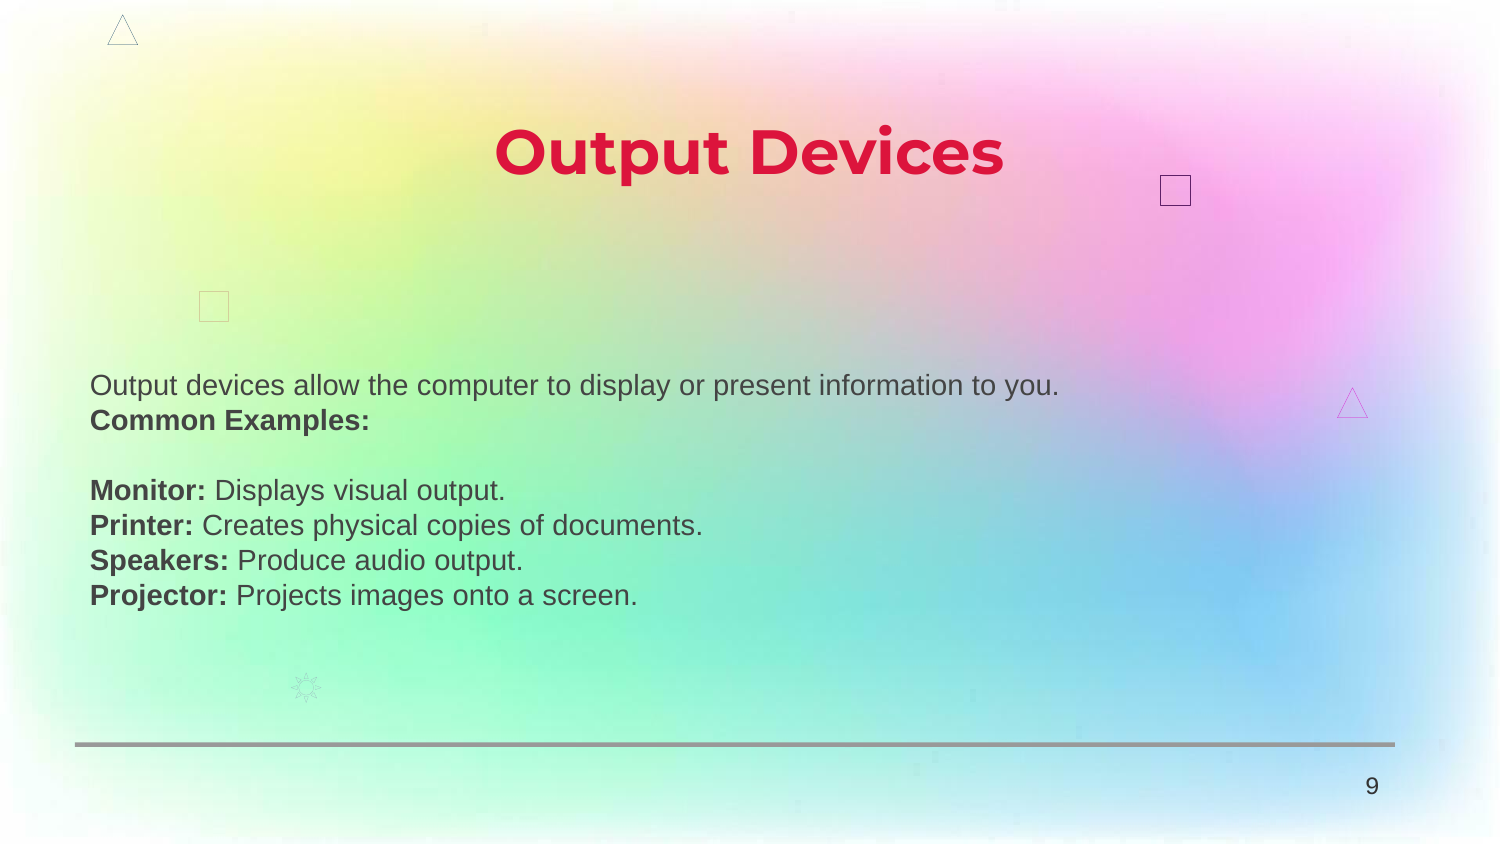

Output Devices

Output devices allow the computer to display or present information to you.
Common Examples:

Monitor: Displays visual output.
Printer: Creates physical copies of documents.
Speakers: Produce audio output.
Projector: Projects images onto a screen.

9